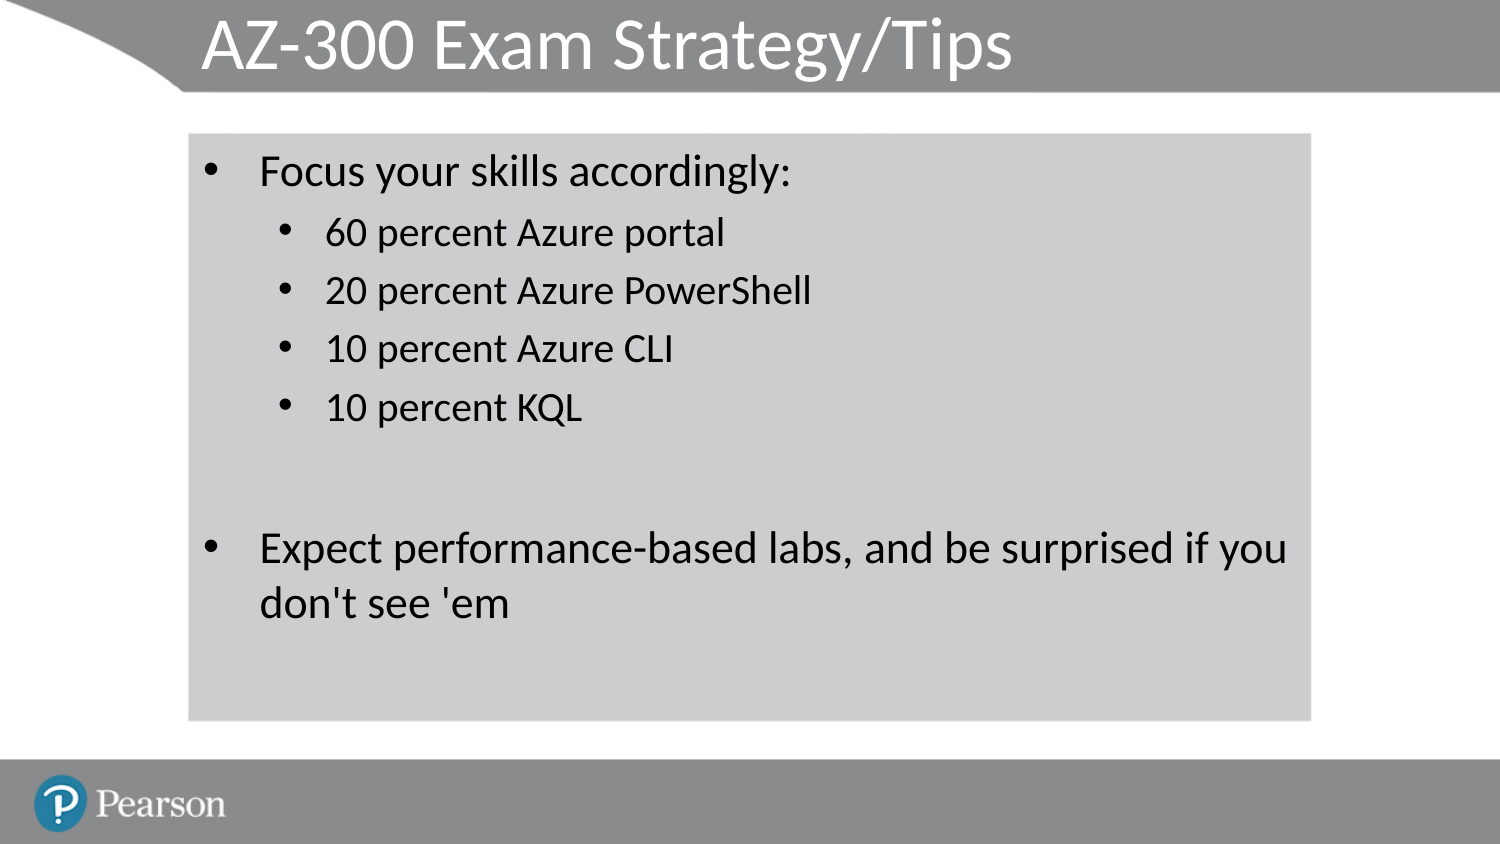

# AZ-300 Exam Strategy/Tips
Focus your skills accordingly:
60 percent Azure portal
20 percent Azure PowerShell
10 percent Azure CLI
10 percent KQL

Expect performance-based labs, and be surprised if you don't see 'em